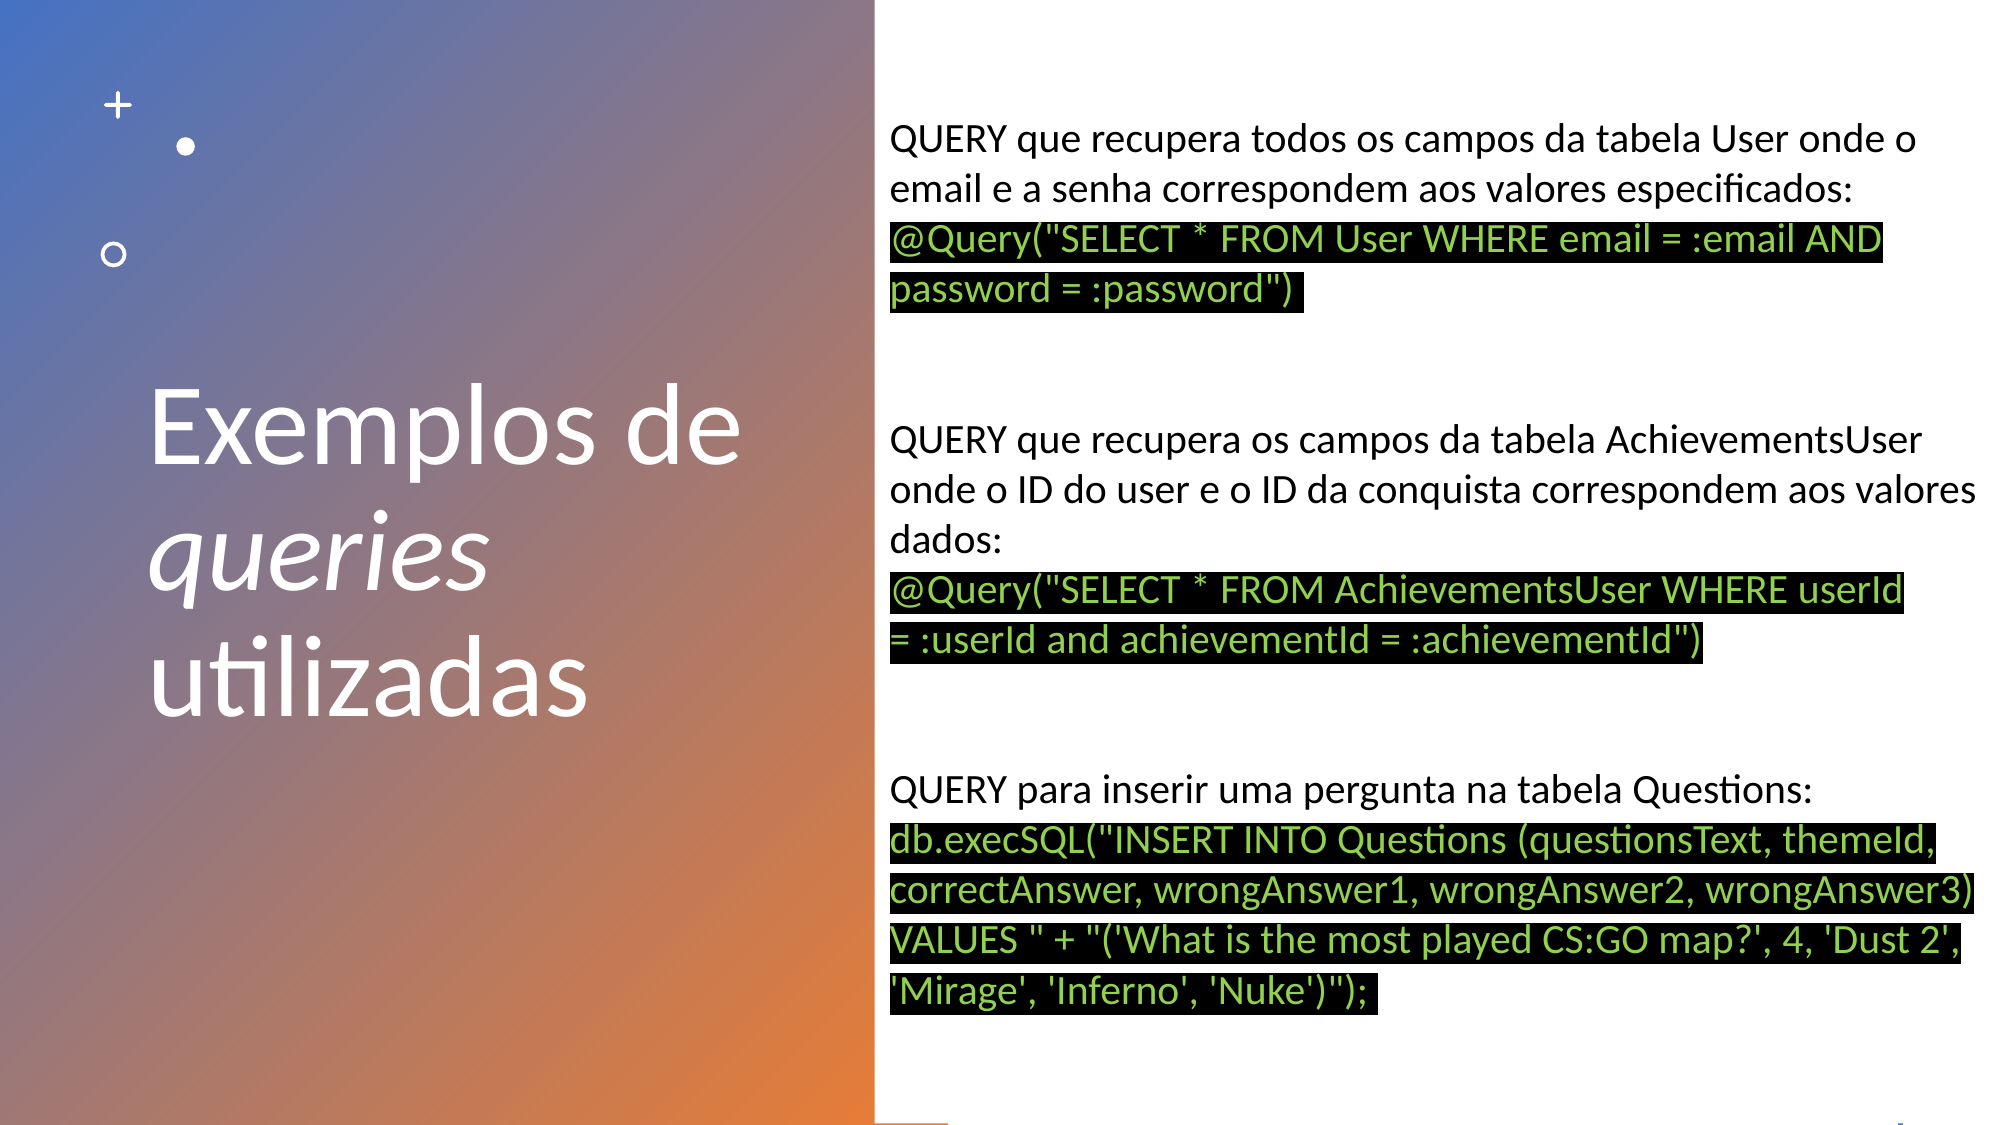

QUERY que recupera todos os campos da tabela User onde o email e a senha correspondem aos valores especificados:
@Query("SELECT * FROM User WHERE email = :email AND password = :password")

QUERY que recupera os campos da tabela AchievementsUser onde o ID do user e o ID da conquista correspondem aos valores dados:
@Query("SELECT * FROM AchievementsUser WHERE userId = :userId and achievementId = :achievementId")

QUERY para inserir uma pergunta na tabela Questions:
db.execSQL("INSERT INTO Questions (questionsText, themeId, correctAnswer, wrongAnswer1, wrongAnswer2, wrongAnswer3) VALUES " + "('What is the most played CS:GO map?', 4, 'Dust 2', 'Mirage', 'Inferno', 'Nuke')");
# Exemplos de queries utilizadas